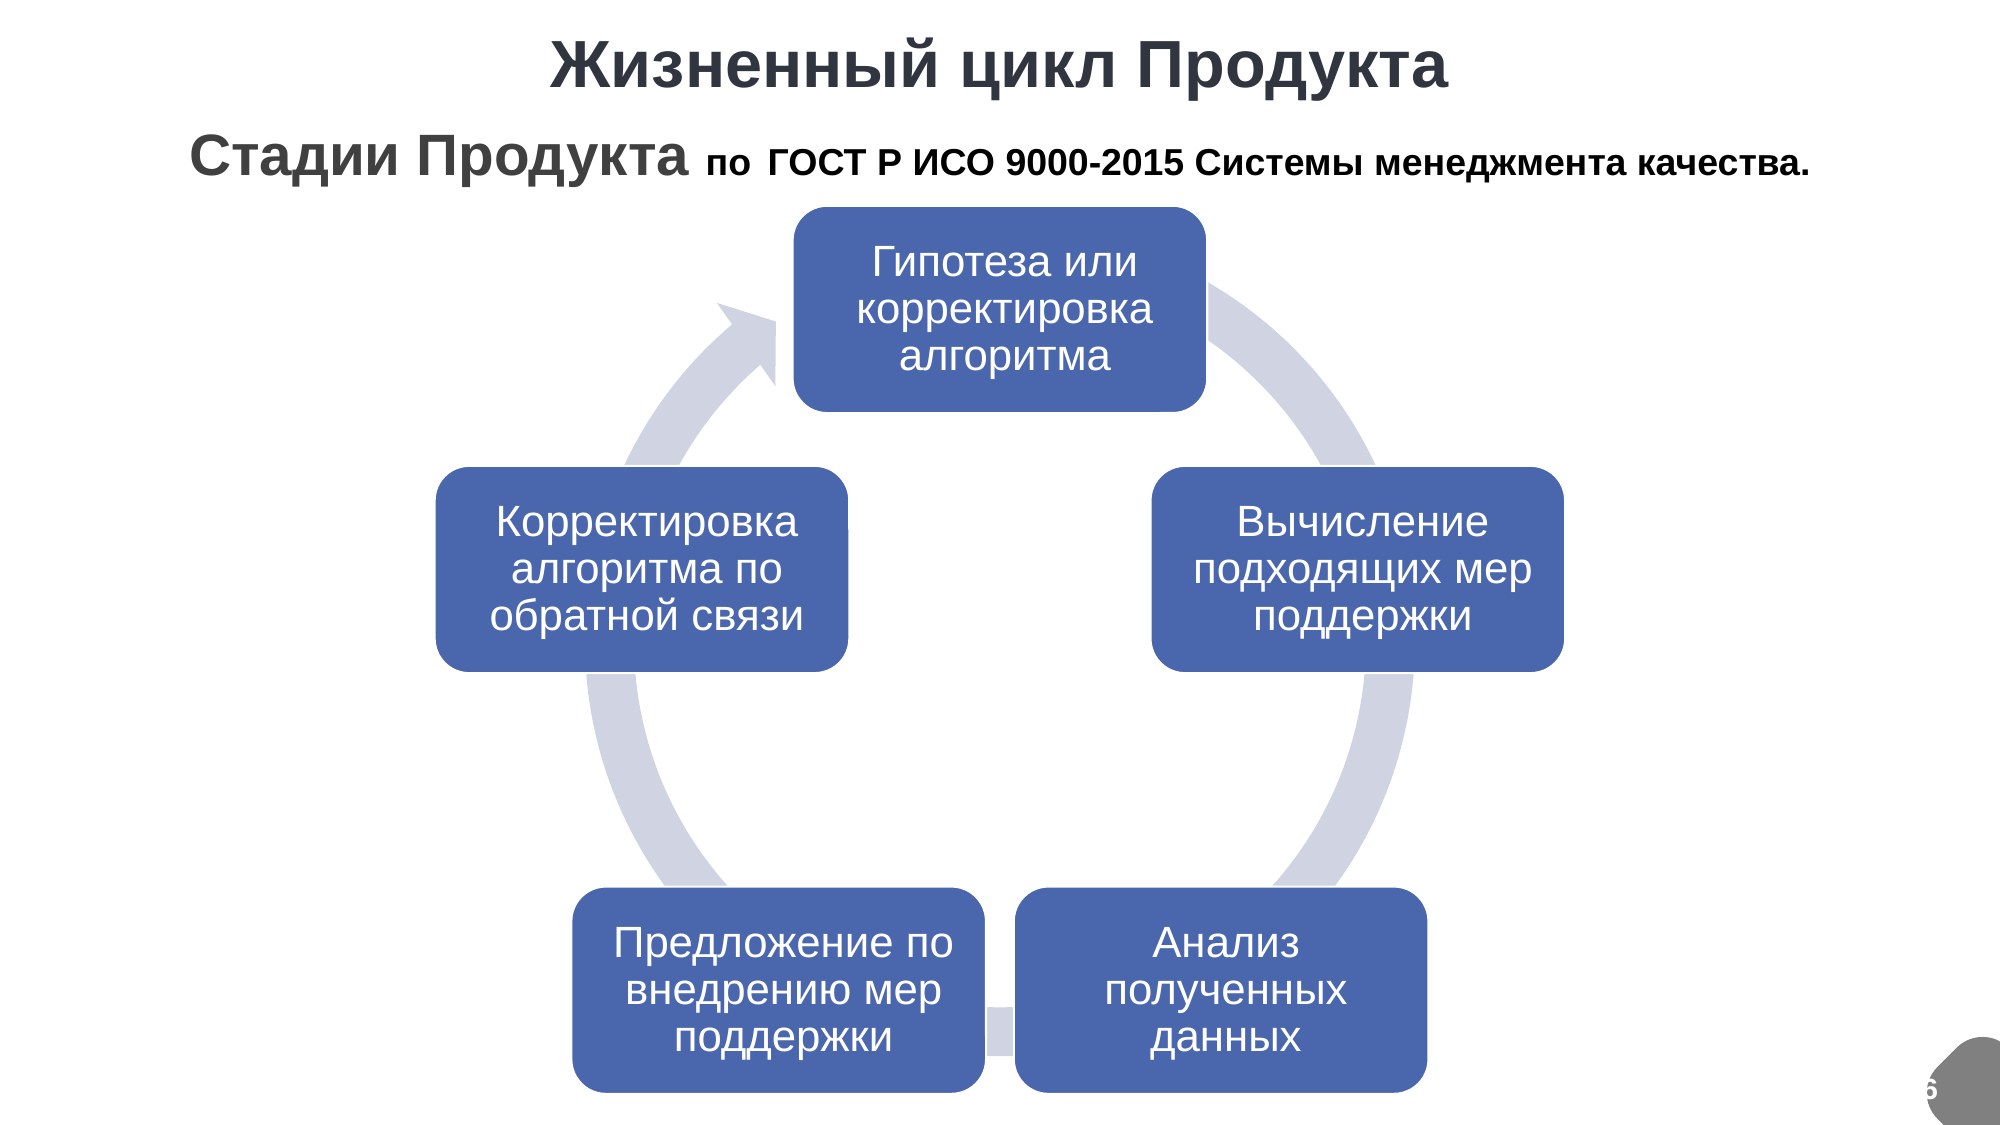

Жизненный цикл Продукта
Стадии Продукта по ГОСТ Р ИСО 9000-2015 Системы менеджмента качества.

Гипотеза или корректировка алгоритма
Вычисление подходящих мер поддержки
Анализ полученных данных
Предложение по внедрению мер поддержки
Корректировка алгоритма по обратной связи

16